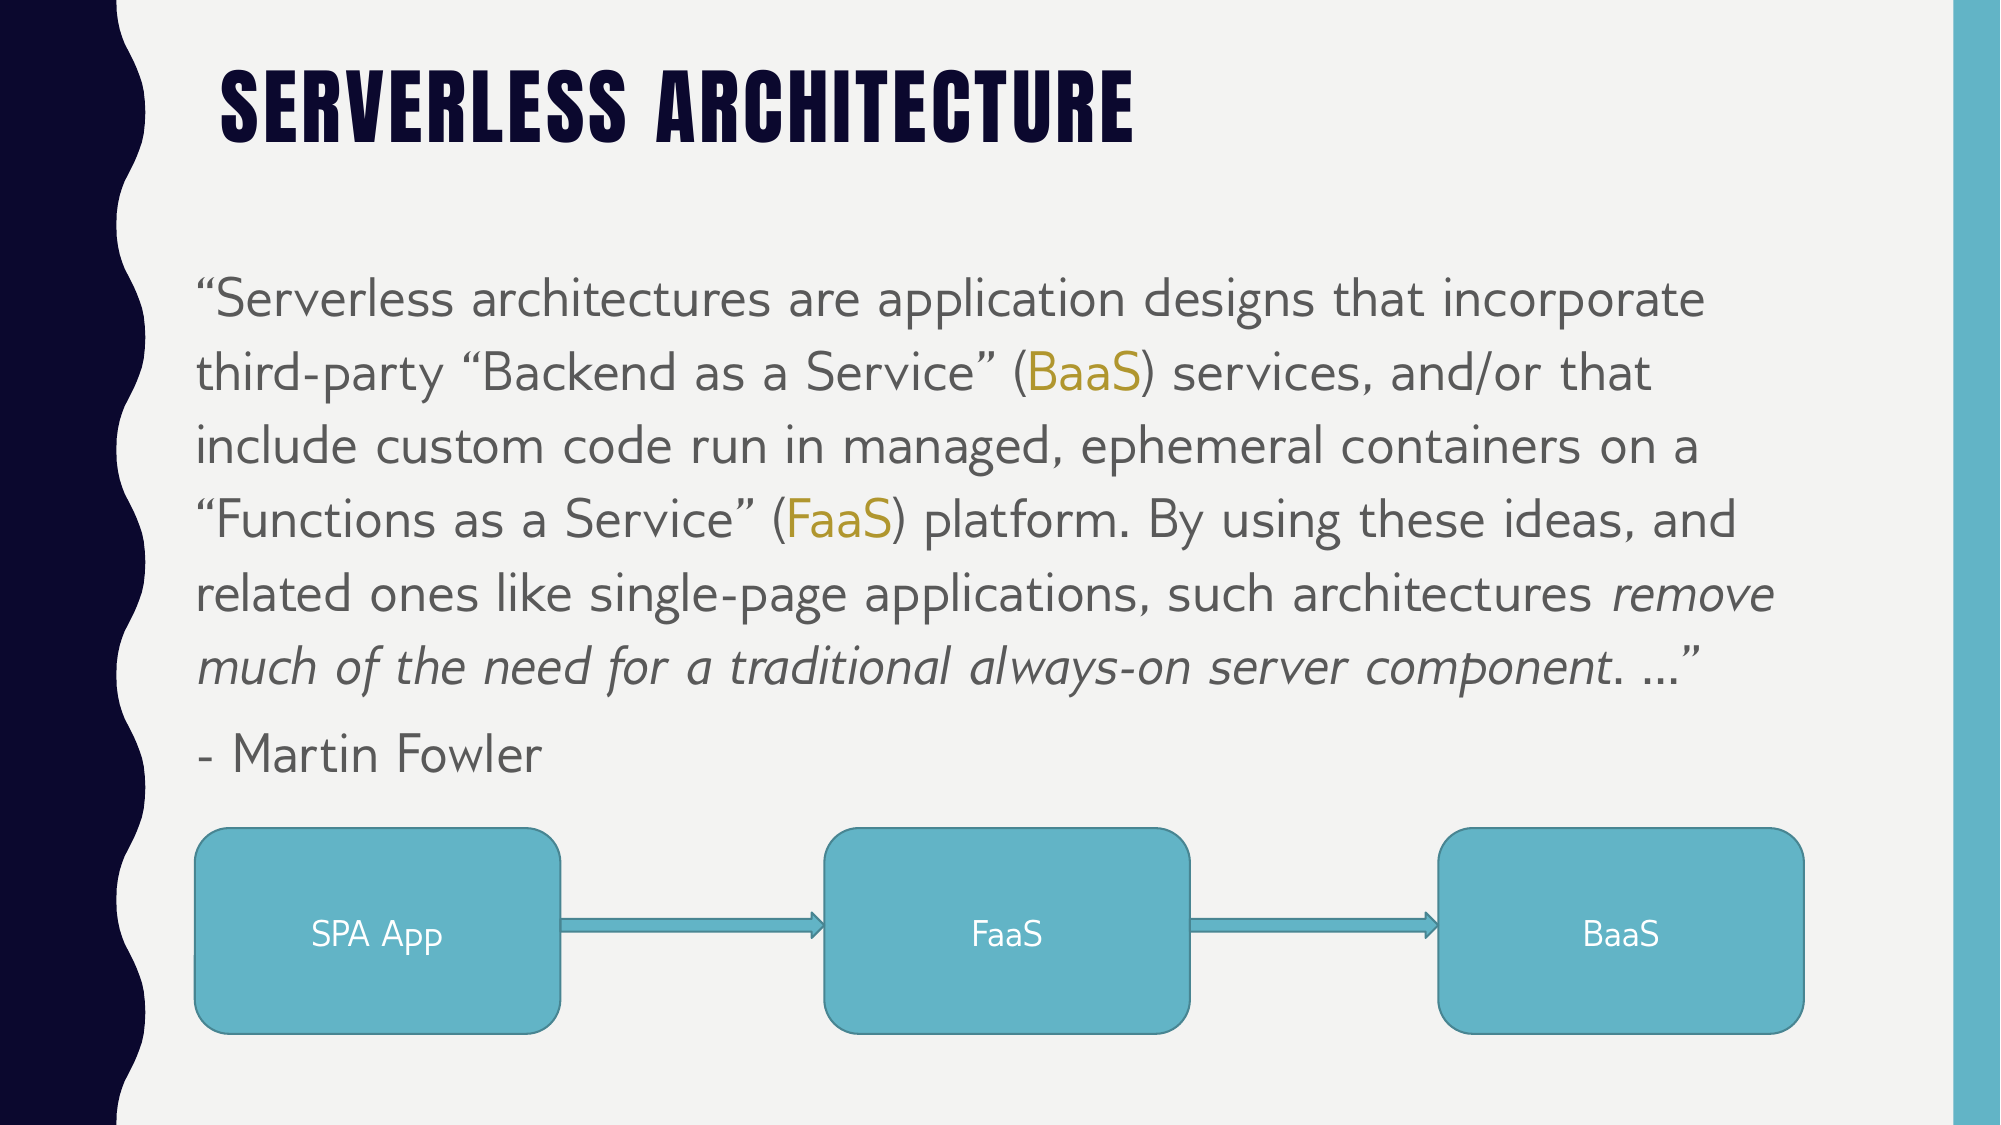

# Serverless Architecture
“Serverless architectures are application designs that incorporate third-party “Backend as a Service” (BaaS) services, and/or that include custom code run in managed, ephemeral containers on a “Functions as a Service” (FaaS) platform. By using these ideas, and related ones like single-page applications, such architectures remove much of the need for a traditional always-on server component. …”
- Martin Fowler
SPA App
FaaS
BaaS